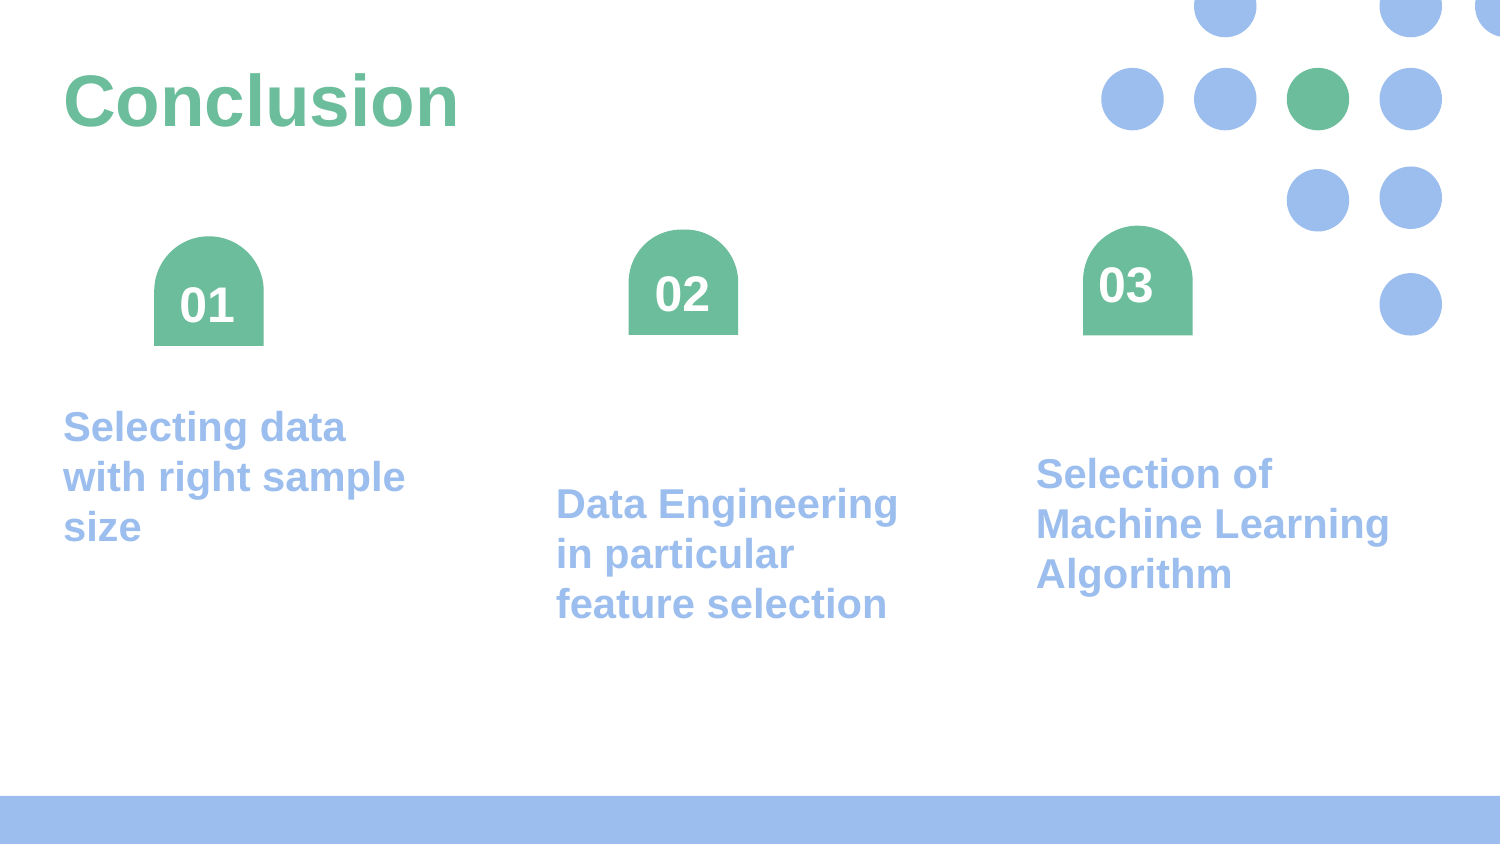

Conclusion

03

02
# 01
Selection of Machine Learning Algorithm
Selecting data  with right sample size
Data Engineering in particular feature selection